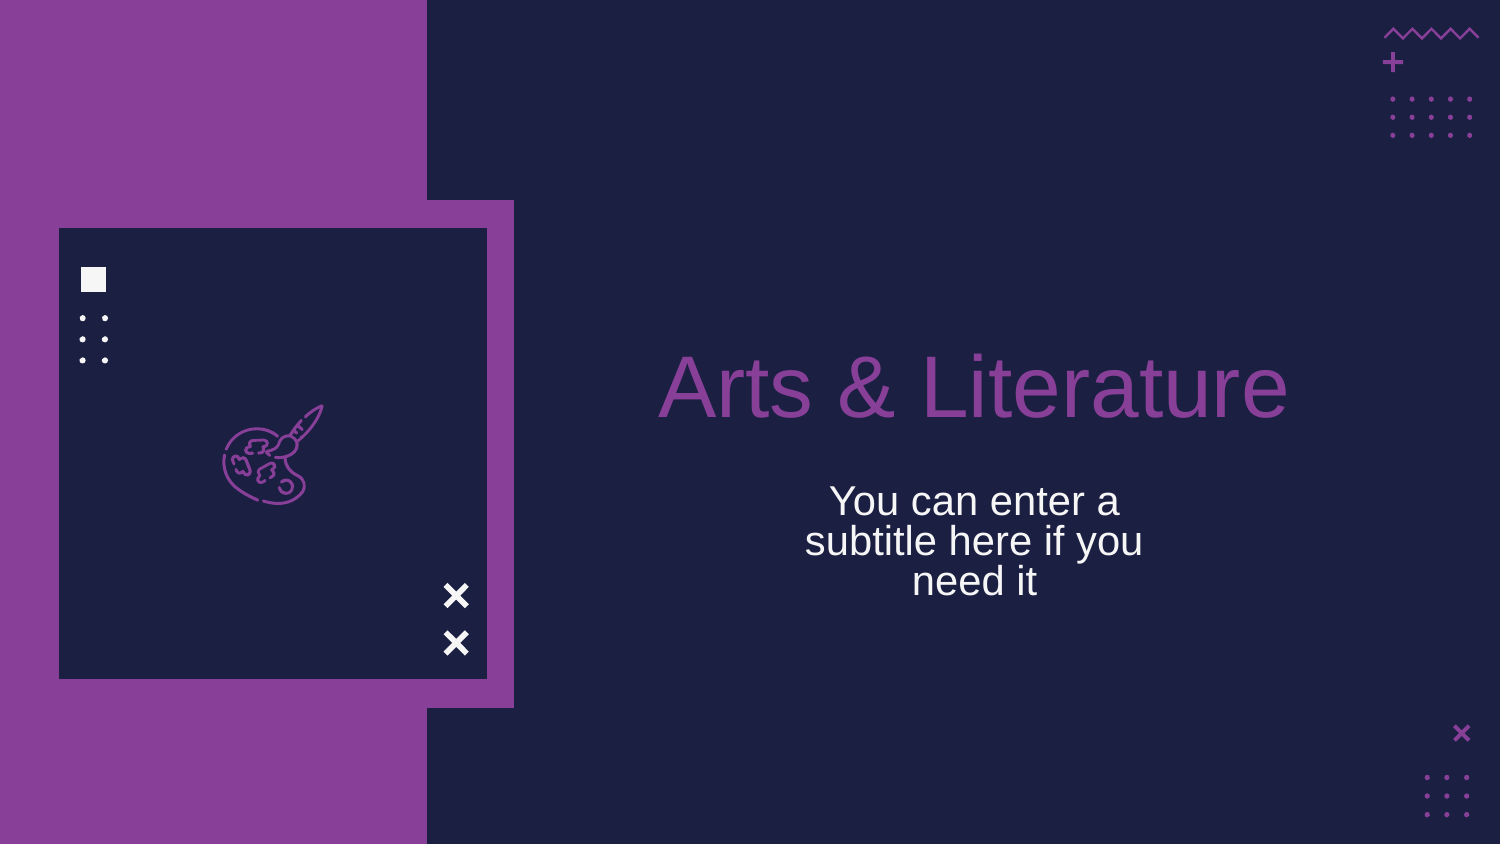

# Arts & Literature

You can enter a subtitle here if you need it